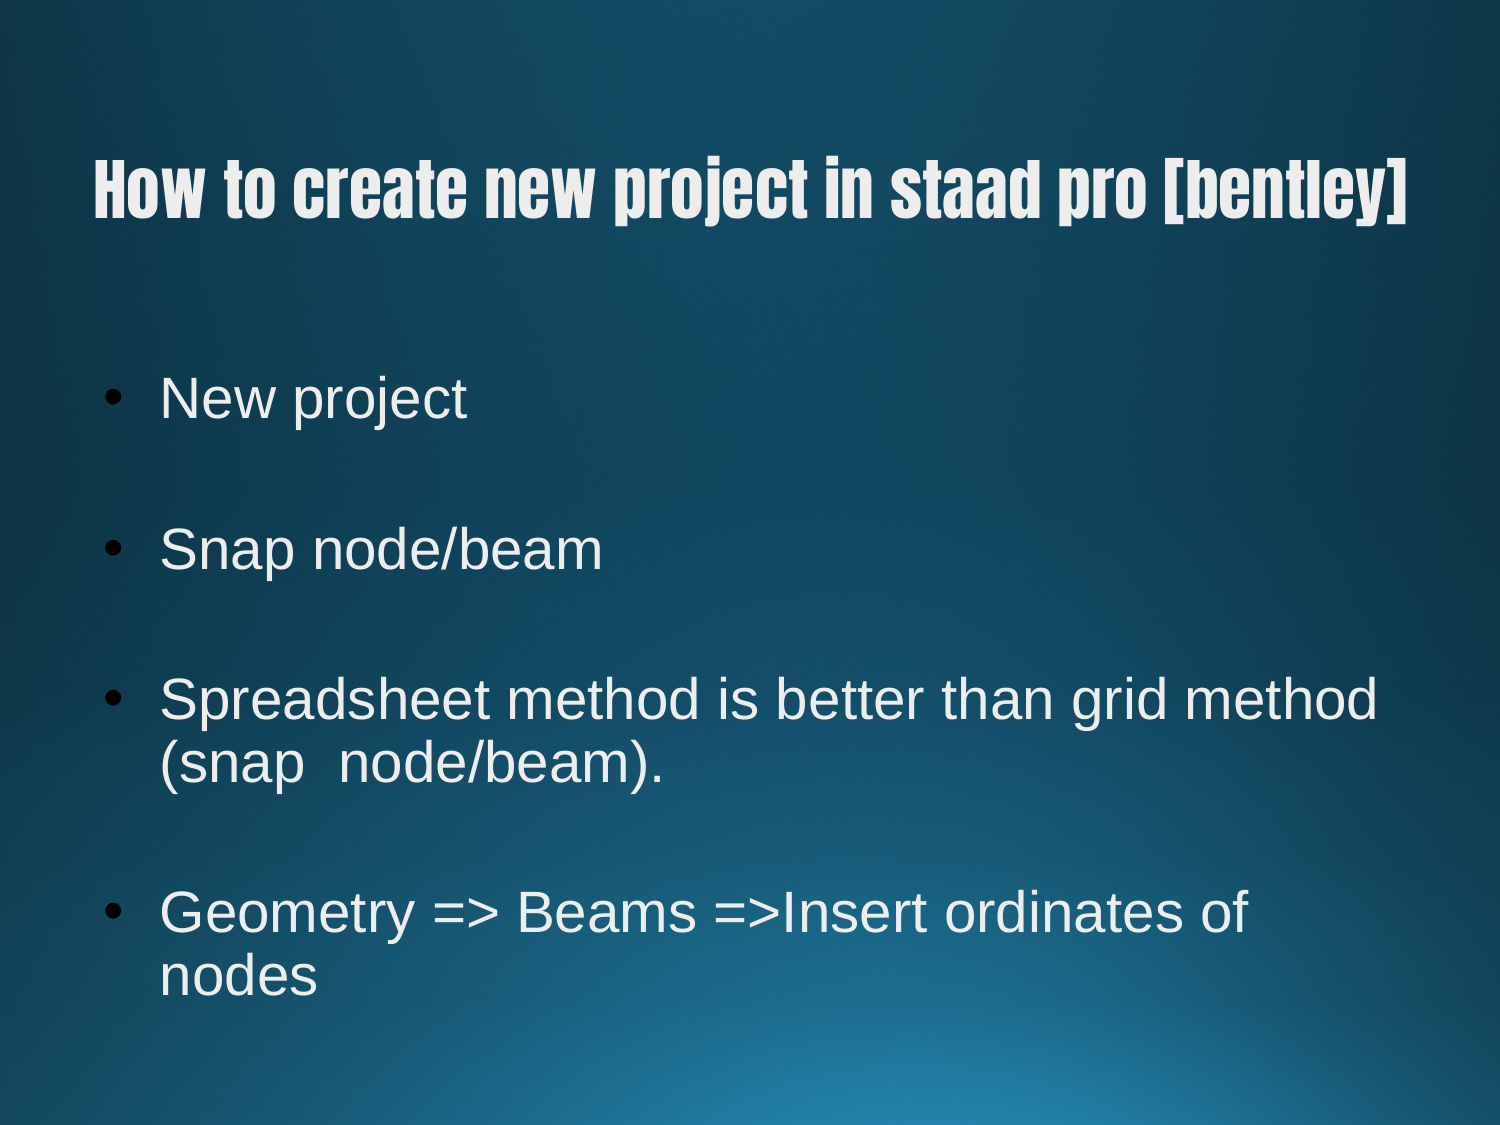

# How to create new project in staad pro [bentley]

New project

Snap node/beam

Spreadsheet method is better than grid method (snap  node/beam).

Geometry => Beams =>Insert ordinates of nodes